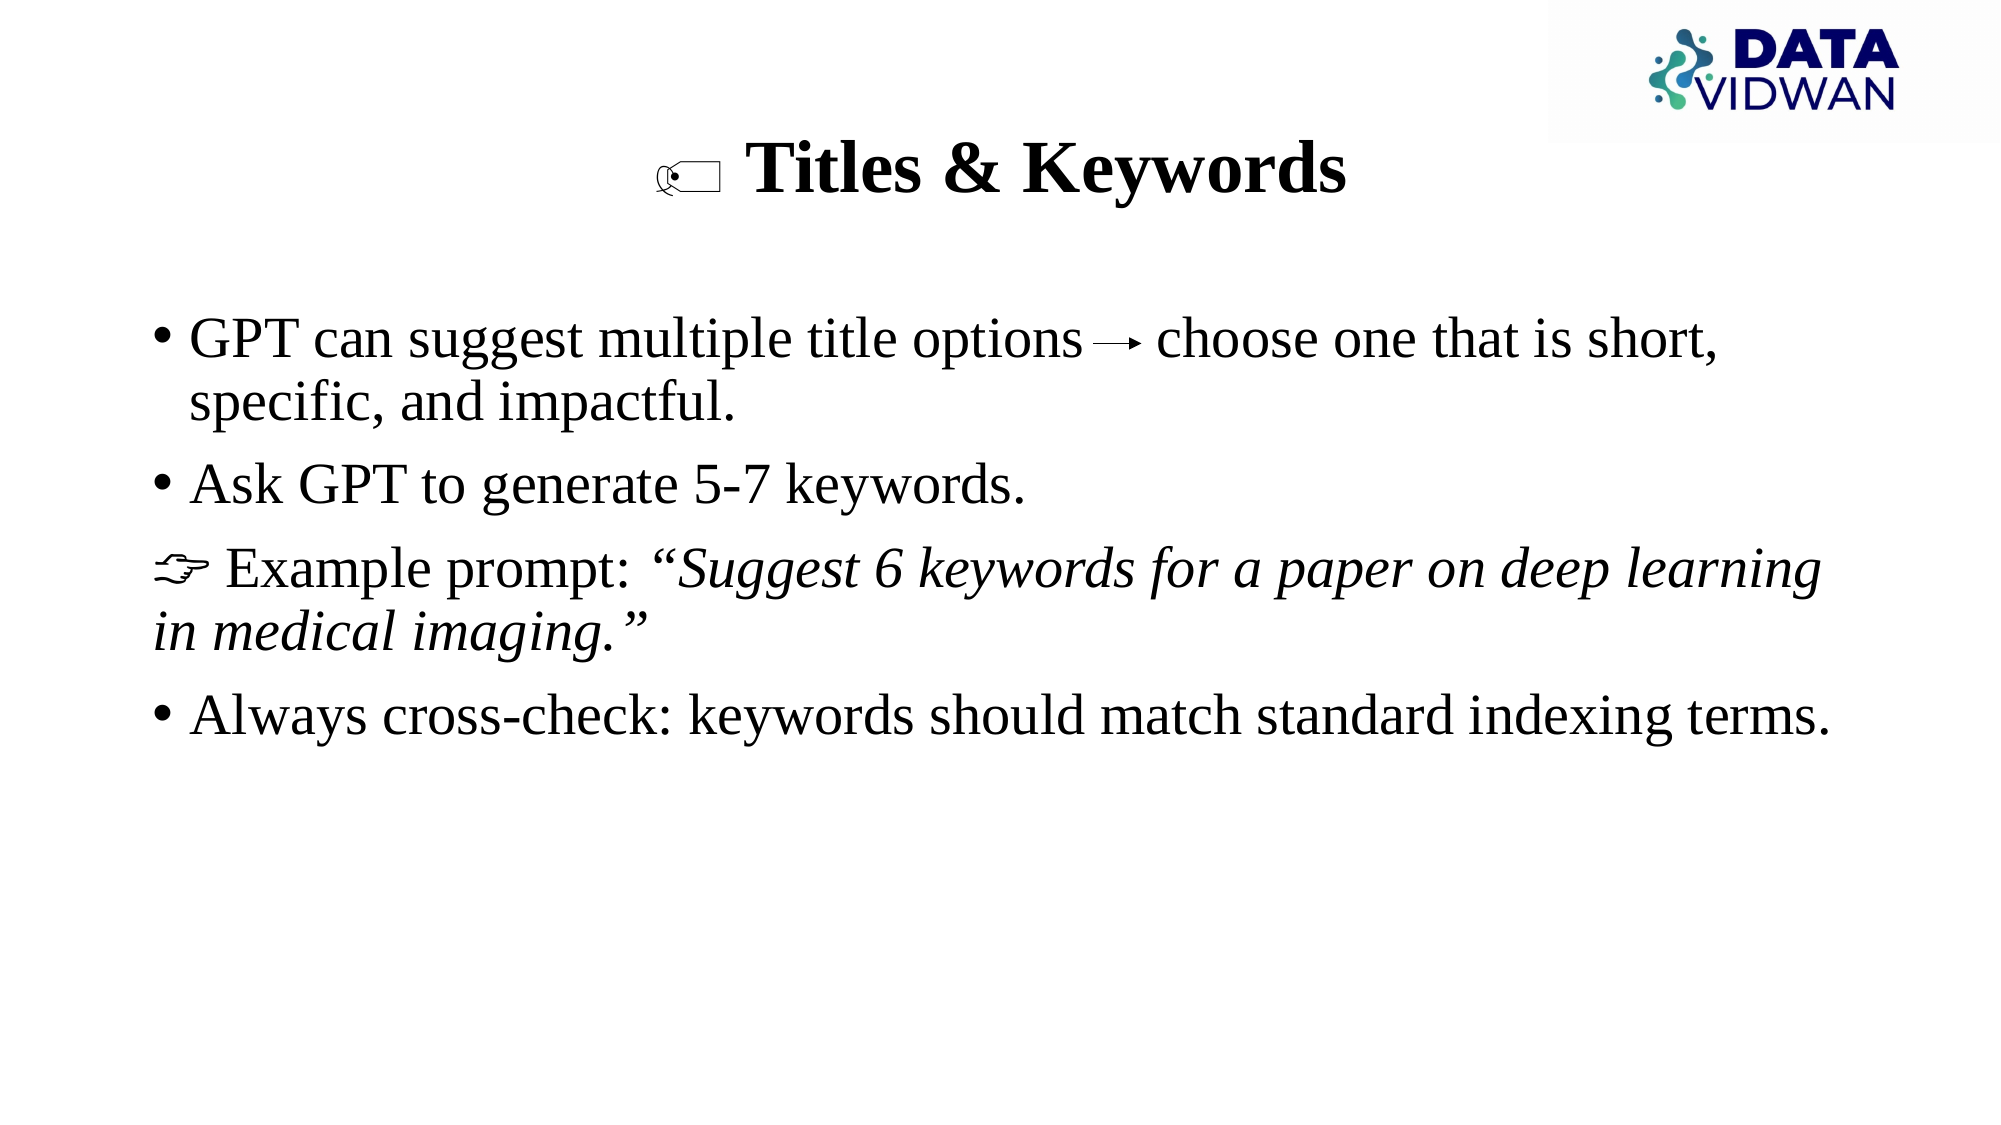

# 🏷️ Titles & Keywords
GPT can suggest multiple title options     choose one that is short, specific, and impactful.
Ask GPT to generate 5-7 keywords.
👉 Example prompt: “Suggest 6 keywords for a paper on deep learning in medical imaging.”
Always cross-check: keywords should match standard indexing terms.